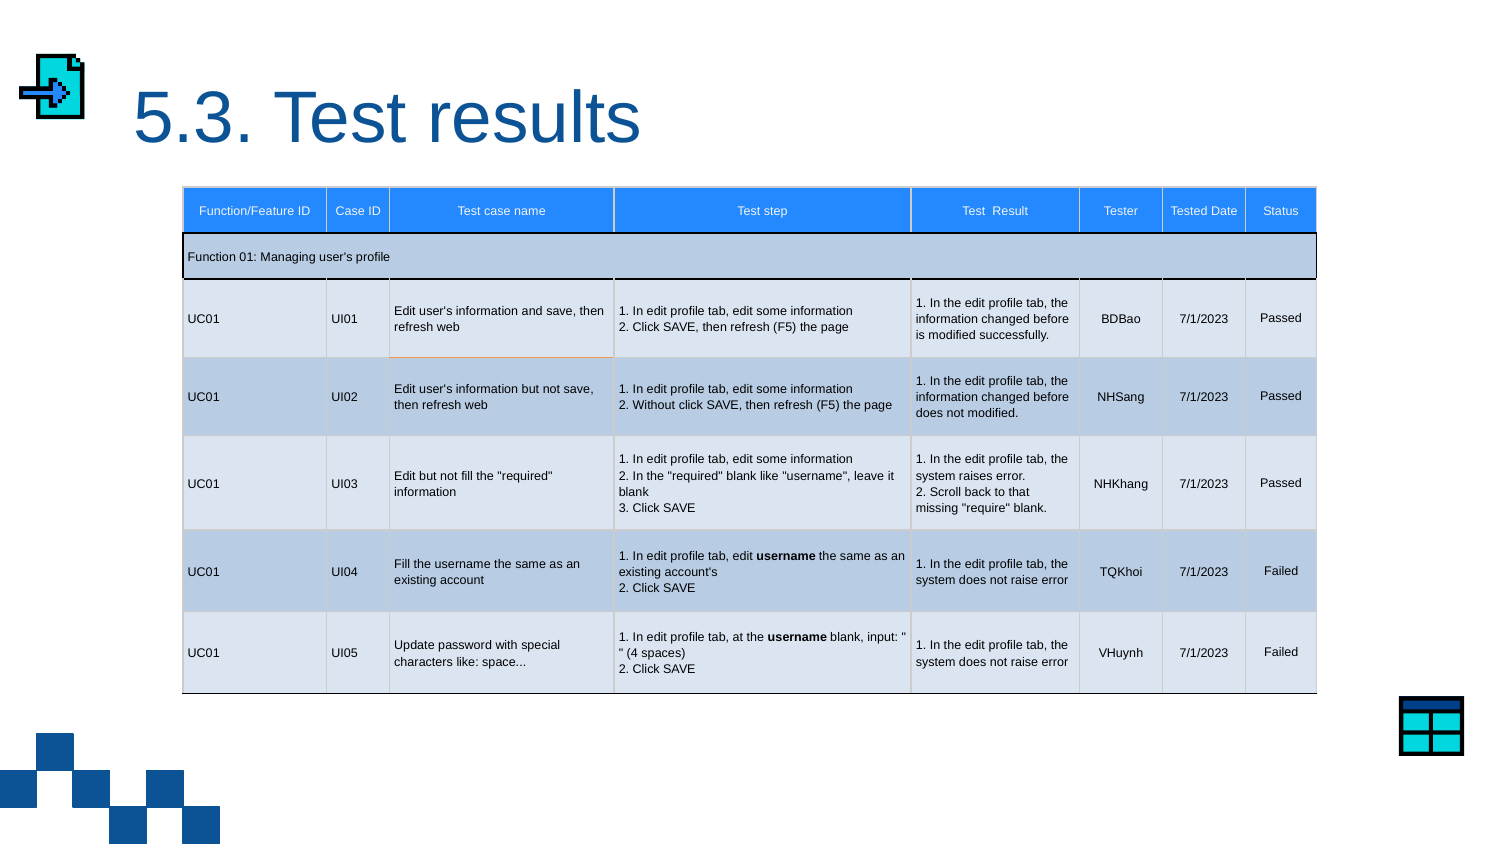

# 5.3. Test results
| Function/Feature ID | Case ID | Test case name | Test step | Test Result | Tester | Tested Date | Status |
| --- | --- | --- | --- | --- | --- | --- | --- |
| Function 01: Managing user's profile |  |  |  |  |  |  |  |
| UC01 | UI01 | Edit user's information and save, then refresh web | 1. In edit profile tab, edit some information 2. Click SAVE, then refresh (F5) the page | 1. In the edit profile tab, the information changed before is modified successfully. | BDBao | 7/1/2023 | Passed |
| UC01 | UI02 | Edit user's information but not save, then refresh web | 1. In edit profile tab, edit some information 2. Without click SAVE, then refresh (F5) the page | 1. In the edit profile tab, the information changed before does not modified. | NHSang | 7/1/2023 | Passed |
| UC01 | UI03 | Edit but not fill the "required" information | 1. In edit profile tab, edit some information 2. In the "required" blank like "username", leave it blank 3. Click SAVE | 1. In the edit profile tab, the system raises error. 2. Scroll back to that missing "require" blank. | NHKhang | 7/1/2023 | Passed |
| UC01 | UI04 | Fill the username the same as an existing account | 1. In edit profile tab, edit username the same as an existing account's 2. Click SAVE | 1. In the edit profile tab, the system does not raise error | TQKhoi | 7/1/2023 | Failed |
| UC01 | UI05 | Update password with special characters like: space... | 1. In edit profile tab, at the username blank, input: " " (4 spaces) 2. Click SAVE | 1. In the edit profile tab, the system does not raise error | VHuynh | 7/1/2023 | Failed |